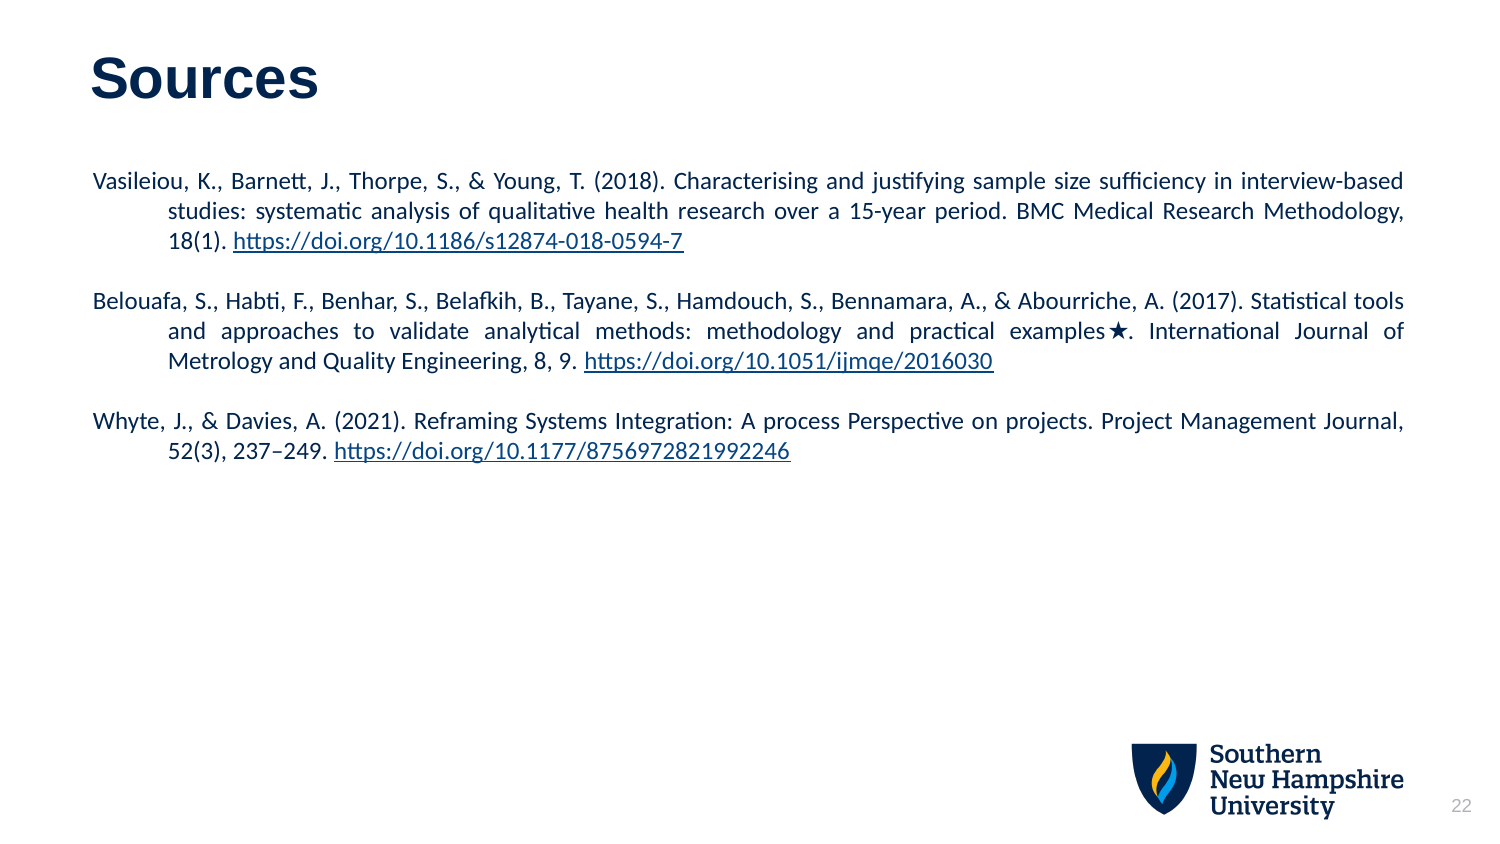

# Sources
Vasileiou, K., Barnett, J., Thorpe, S., & Young, T. (2018). Characterising and justifying sample size sufficiency in interview-based studies: systematic analysis of qualitative health research over a 15-year period. BMC Medical Research Methodology, 18(1). https://doi.org/10.1186/s12874-018-0594-7

Belouafa, S., Habti, F., Benhar, S., Belafkih, B., Tayane, S., Hamdouch, S., Bennamara, A., & Abourriche, A. (2017). Statistical tools and approaches to validate analytical methods: methodology and practical examples★. International Journal of Metrology and Quality Engineering, 8, 9. https://doi.org/10.1051/ijmqe/2016030

Whyte, J., & Davies, A. (2021). Reframing Systems Integration: A process Perspective on projects. Project Management Journal, 52(3), 237–249. https://doi.org/10.1177/8756972821992246
22